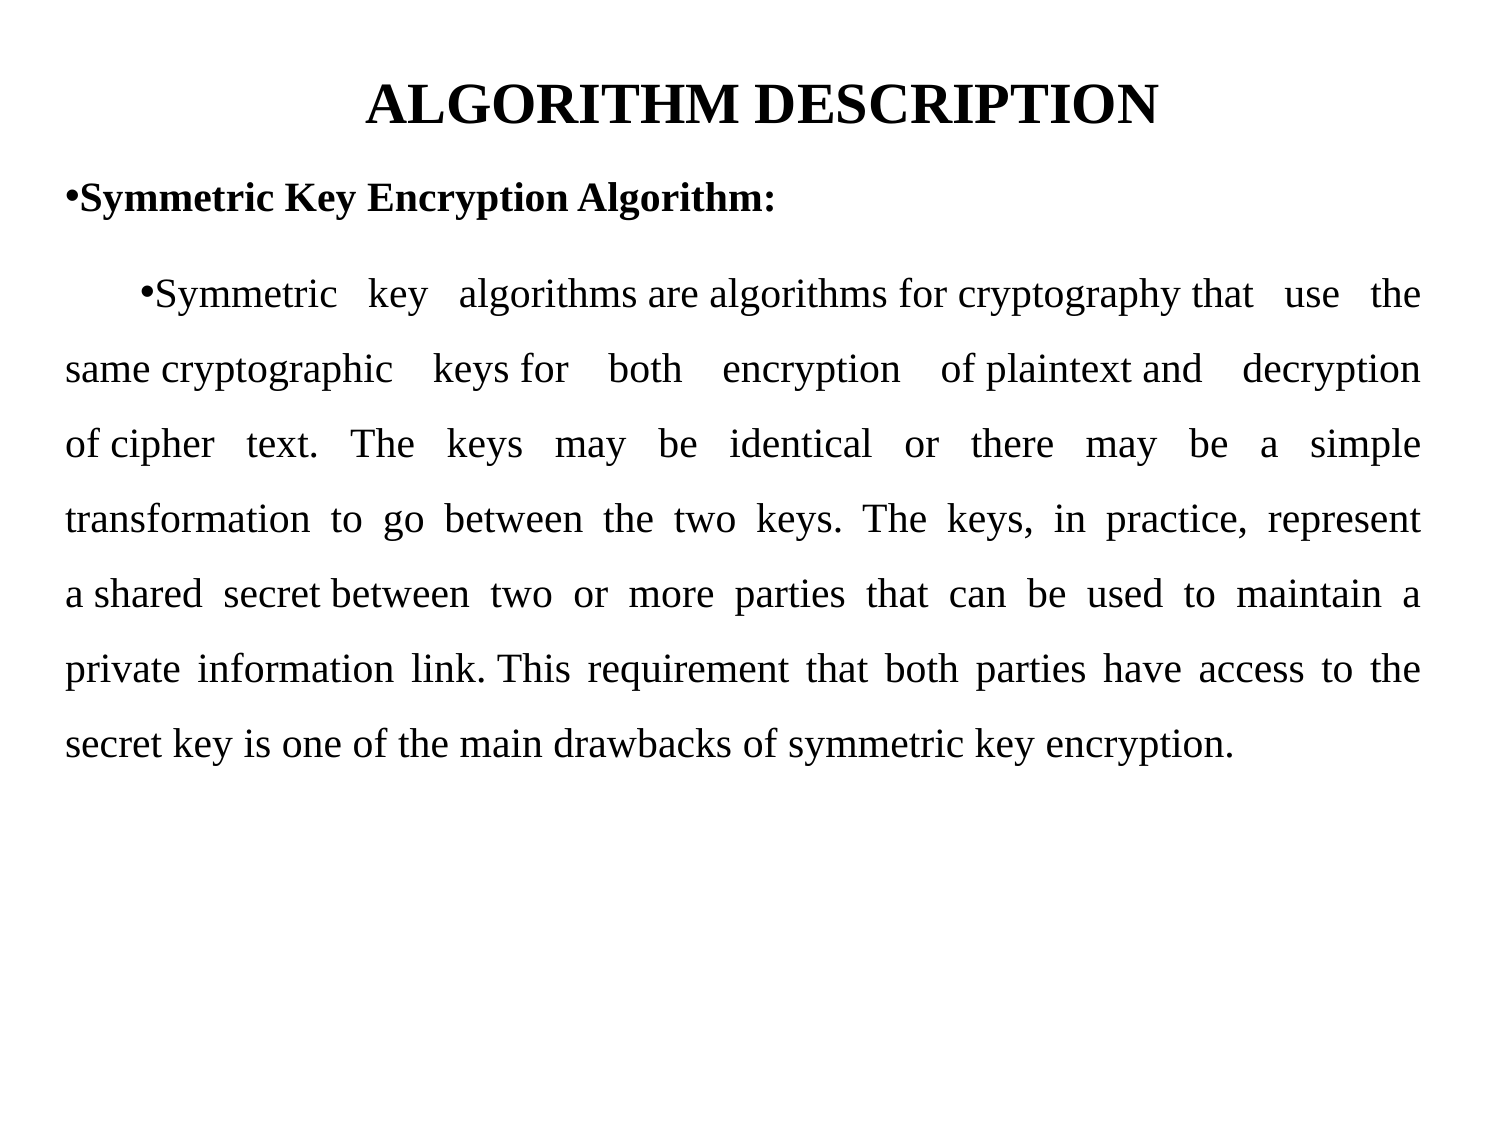

# ALGORITHM DESCRIPTION
Symmetric Key Encryption Algorithm:
Symmetric key algorithms are algorithms for cryptography that use the same cryptographic keys for both encryption of plaintext and decryption of cipher text. The keys may be identical or there may be a simple transformation to go between the two keys. The keys, in practice, represent a shared secret between two or more parties that can be used to maintain a private information link. This requirement that both parties have access to the secret key is one of the main drawbacks of symmetric key encryption.